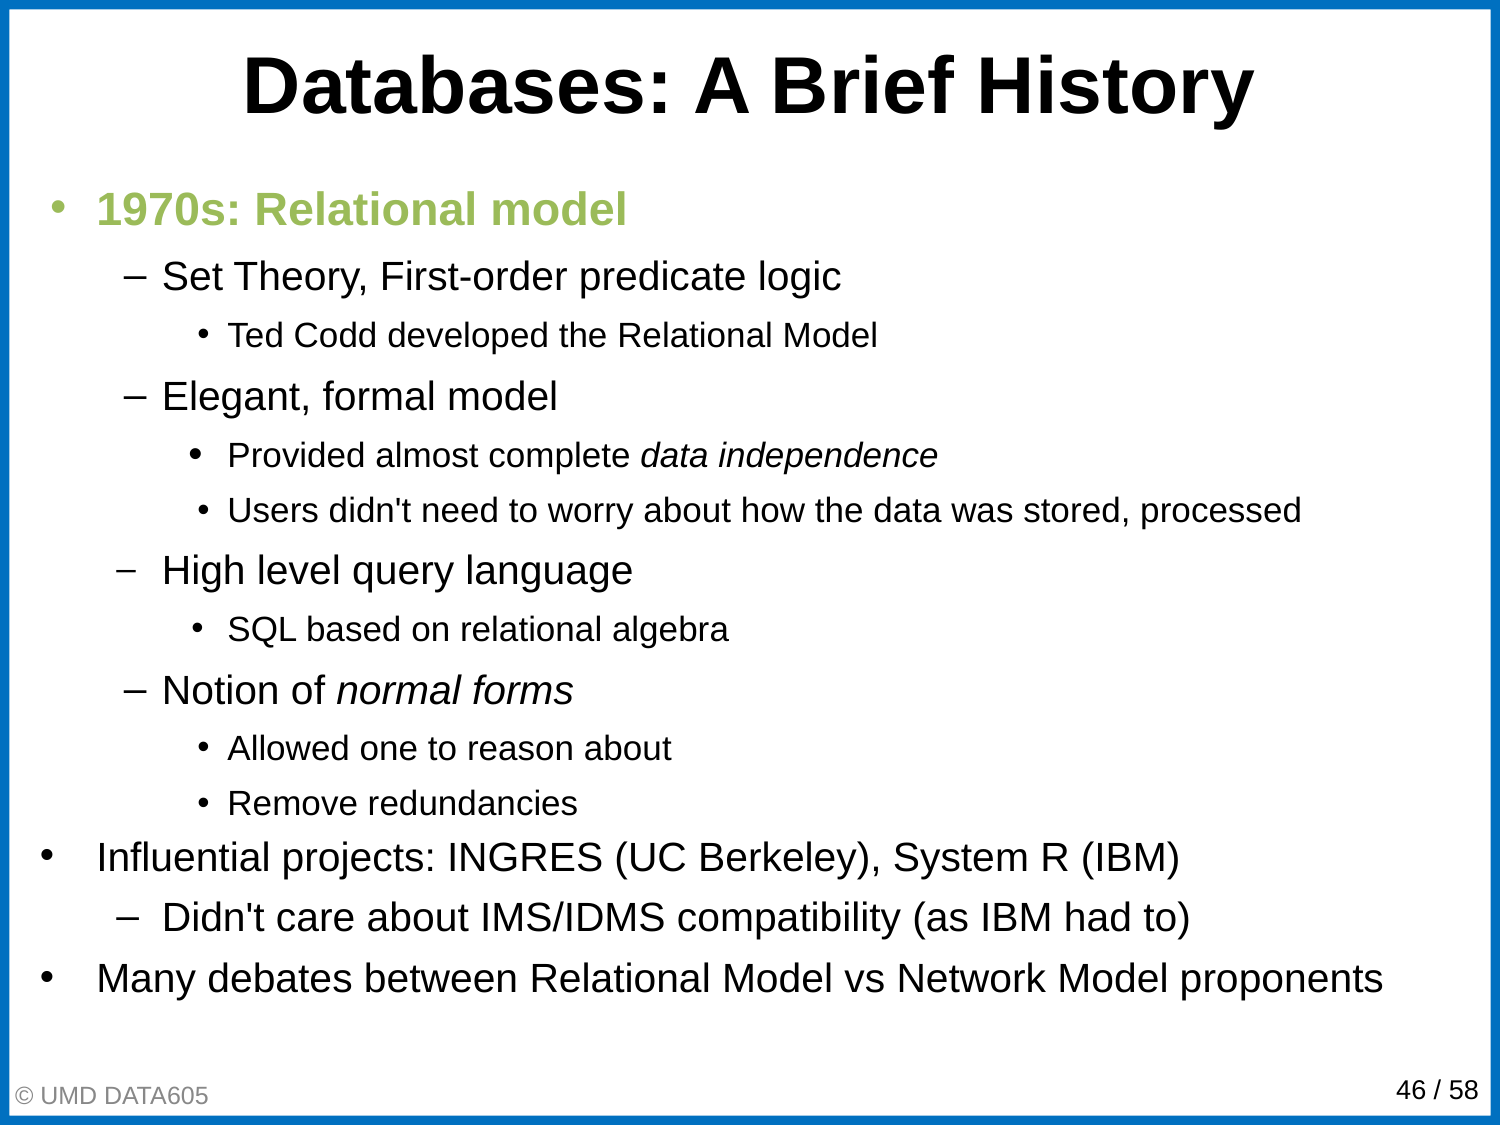

# Databases: A Brief History
1970s: Relational model
Set Theory, First-order predicate logic
Ted Codd developed the Relational Model
Elegant, formal model
Provided almost complete data independence
Users didn't need to worry about how the data was stored, processed
High level query language
SQL based on relational algebra
Notion of normal forms
Allowed one to reason about
Remove redundancies
Influential projects: INGRES (UC Berkeley), System R (IBM)
Didn't care about IMS/IDMS compatibility (as IBM had to)
Many debates between Relational Model vs Network Model proponents
© UMD DATA605
46 / 58